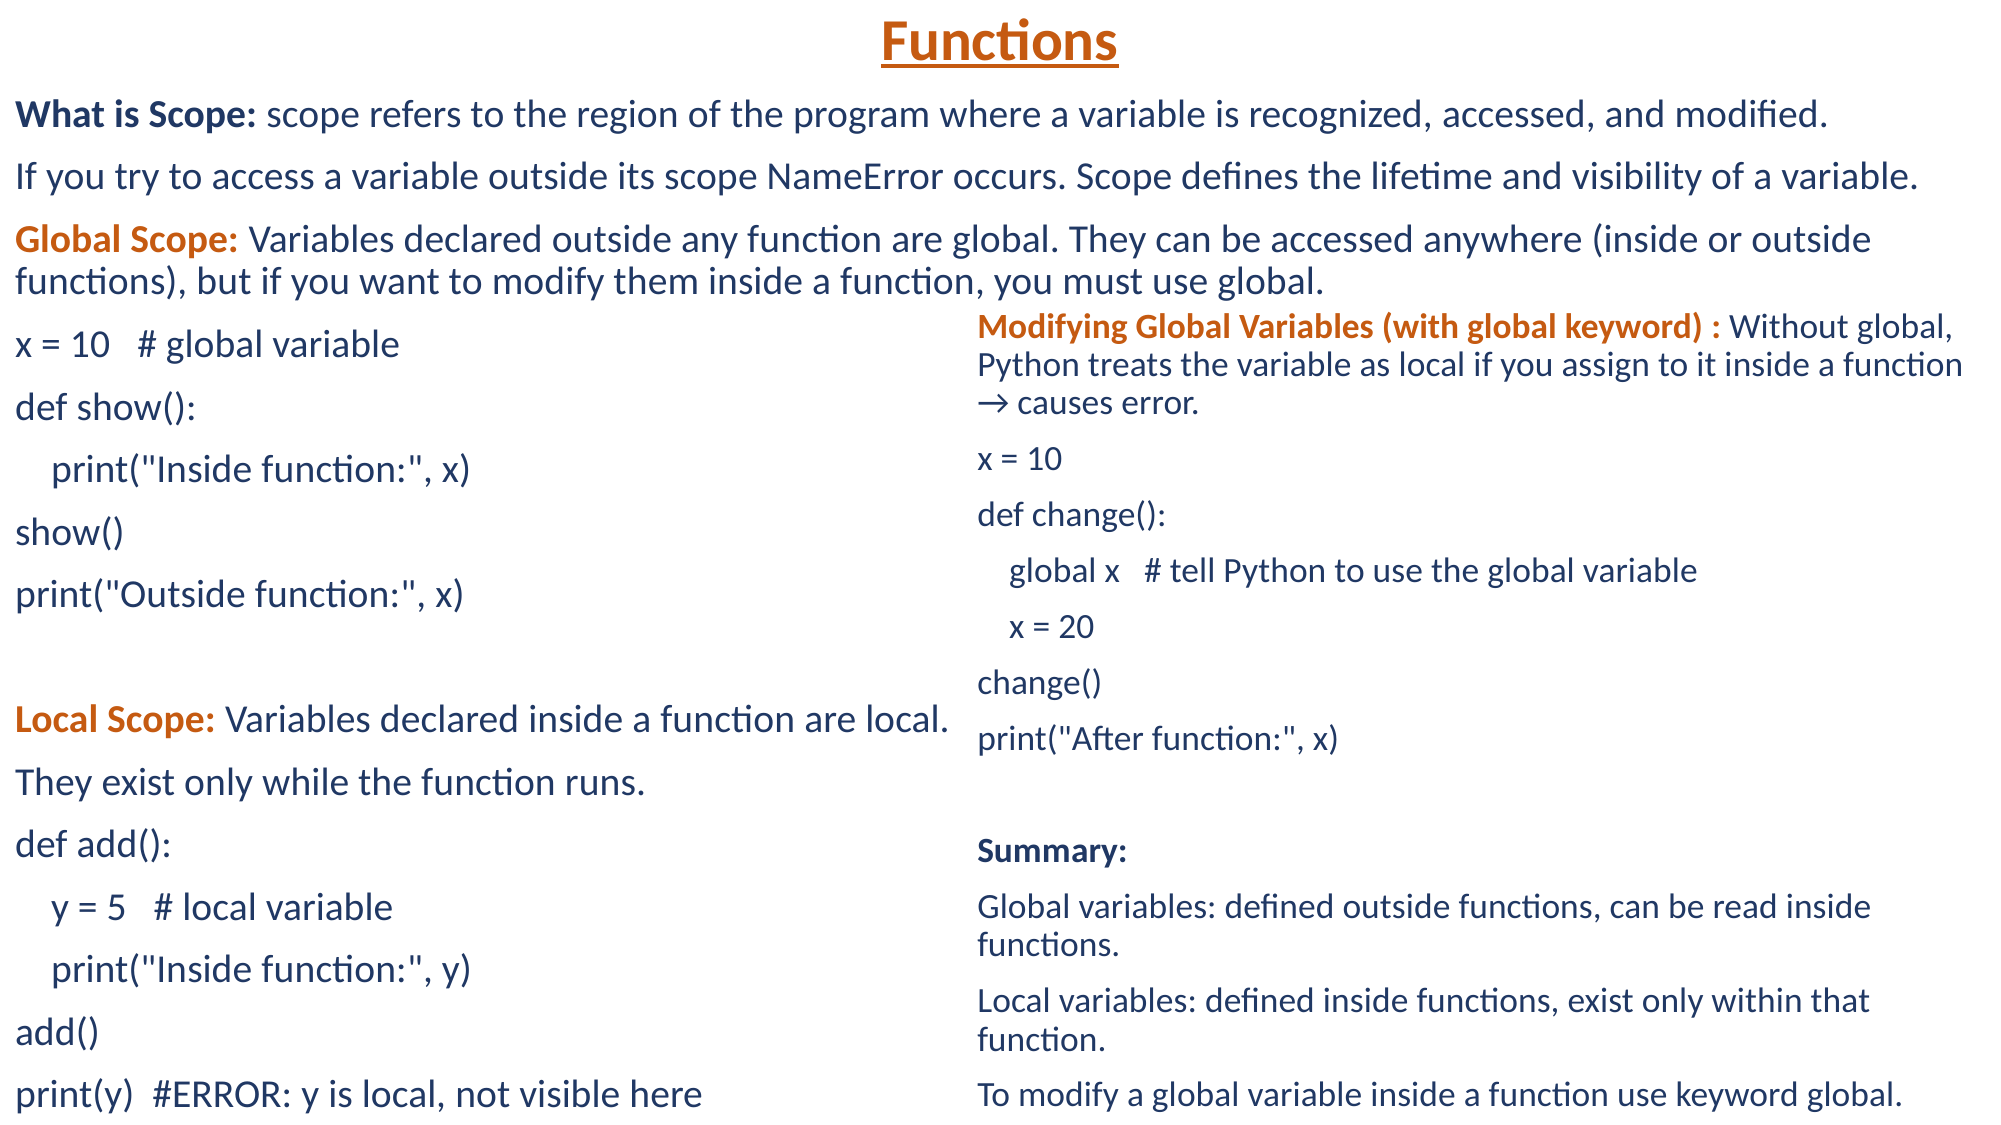

Functions
What is Scope: scope refers to the region of the program where a variable is recognized, accessed, and modified.
If you try to access a variable outside its scope NameError occurs. Scope defines the lifetime and visibility of a variable.
Global Scope: Variables declared outside any function are global. They can be accessed anywhere (inside or outside functions), but if you want to modify them inside a function, you must use global.
x = 10   # global variable
def show():
    print("Inside function:", x)
show()
print("Outside function:", x)

Local Scope: Variables declared inside a function are local.
They exist only while the function runs.
def add():
    y = 5   # local variable
    print("Inside function:", y)
add()
print(y)  #ERROR: y is local, not visible here

Modifying Global Variables (with global keyword) : Without global, Python treats the variable as local if you assign to it inside a function → causes error.
x = 10
def change():
    global x   # tell Python to use the global variable
    x = 20
change()
print("After function:", x)

Summary:
Global variables: defined outside functions, can be read inside functions.
Local variables: defined inside functions, exist only within that function.
To modify a global variable inside a function use keyword global.